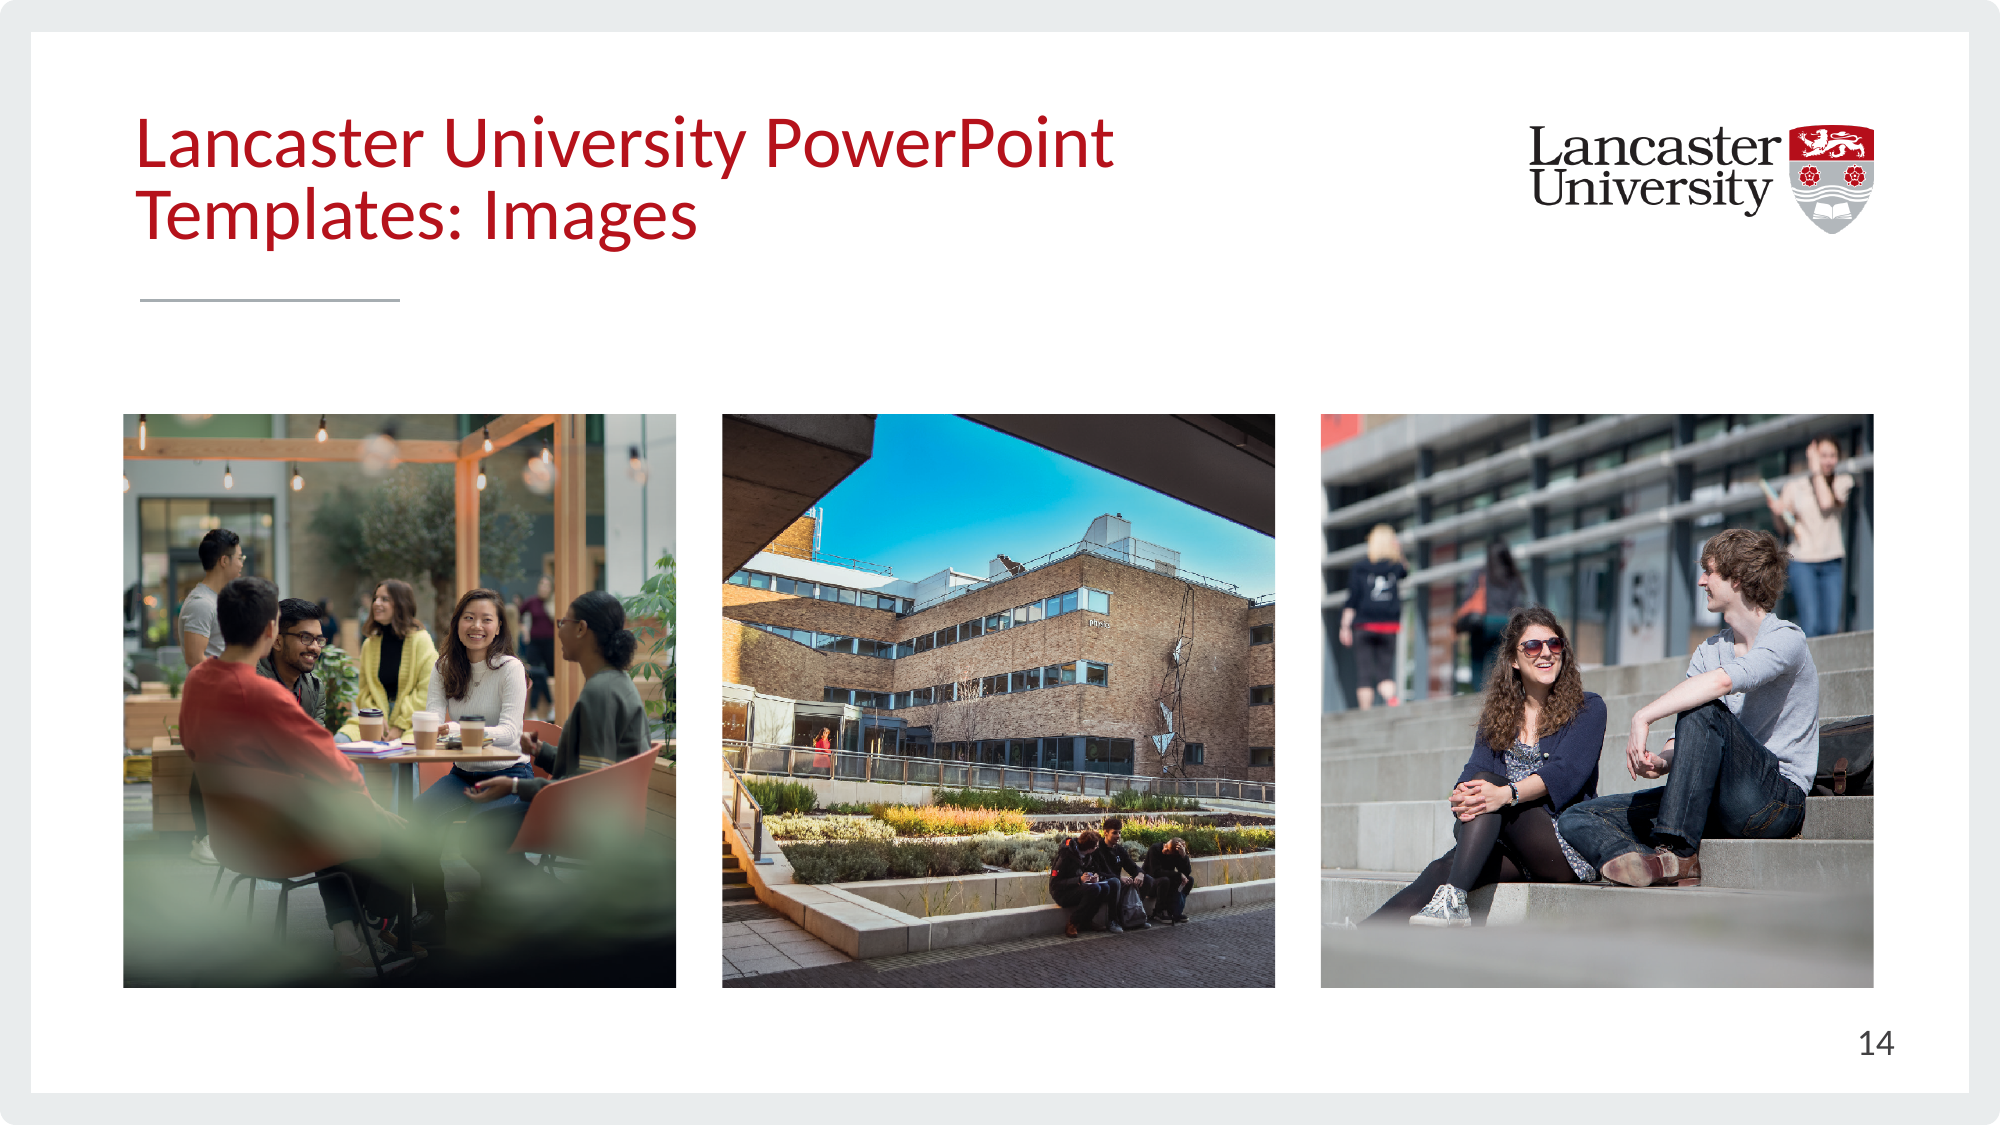

# Lancaster University PowerPoint Templates: Images

14